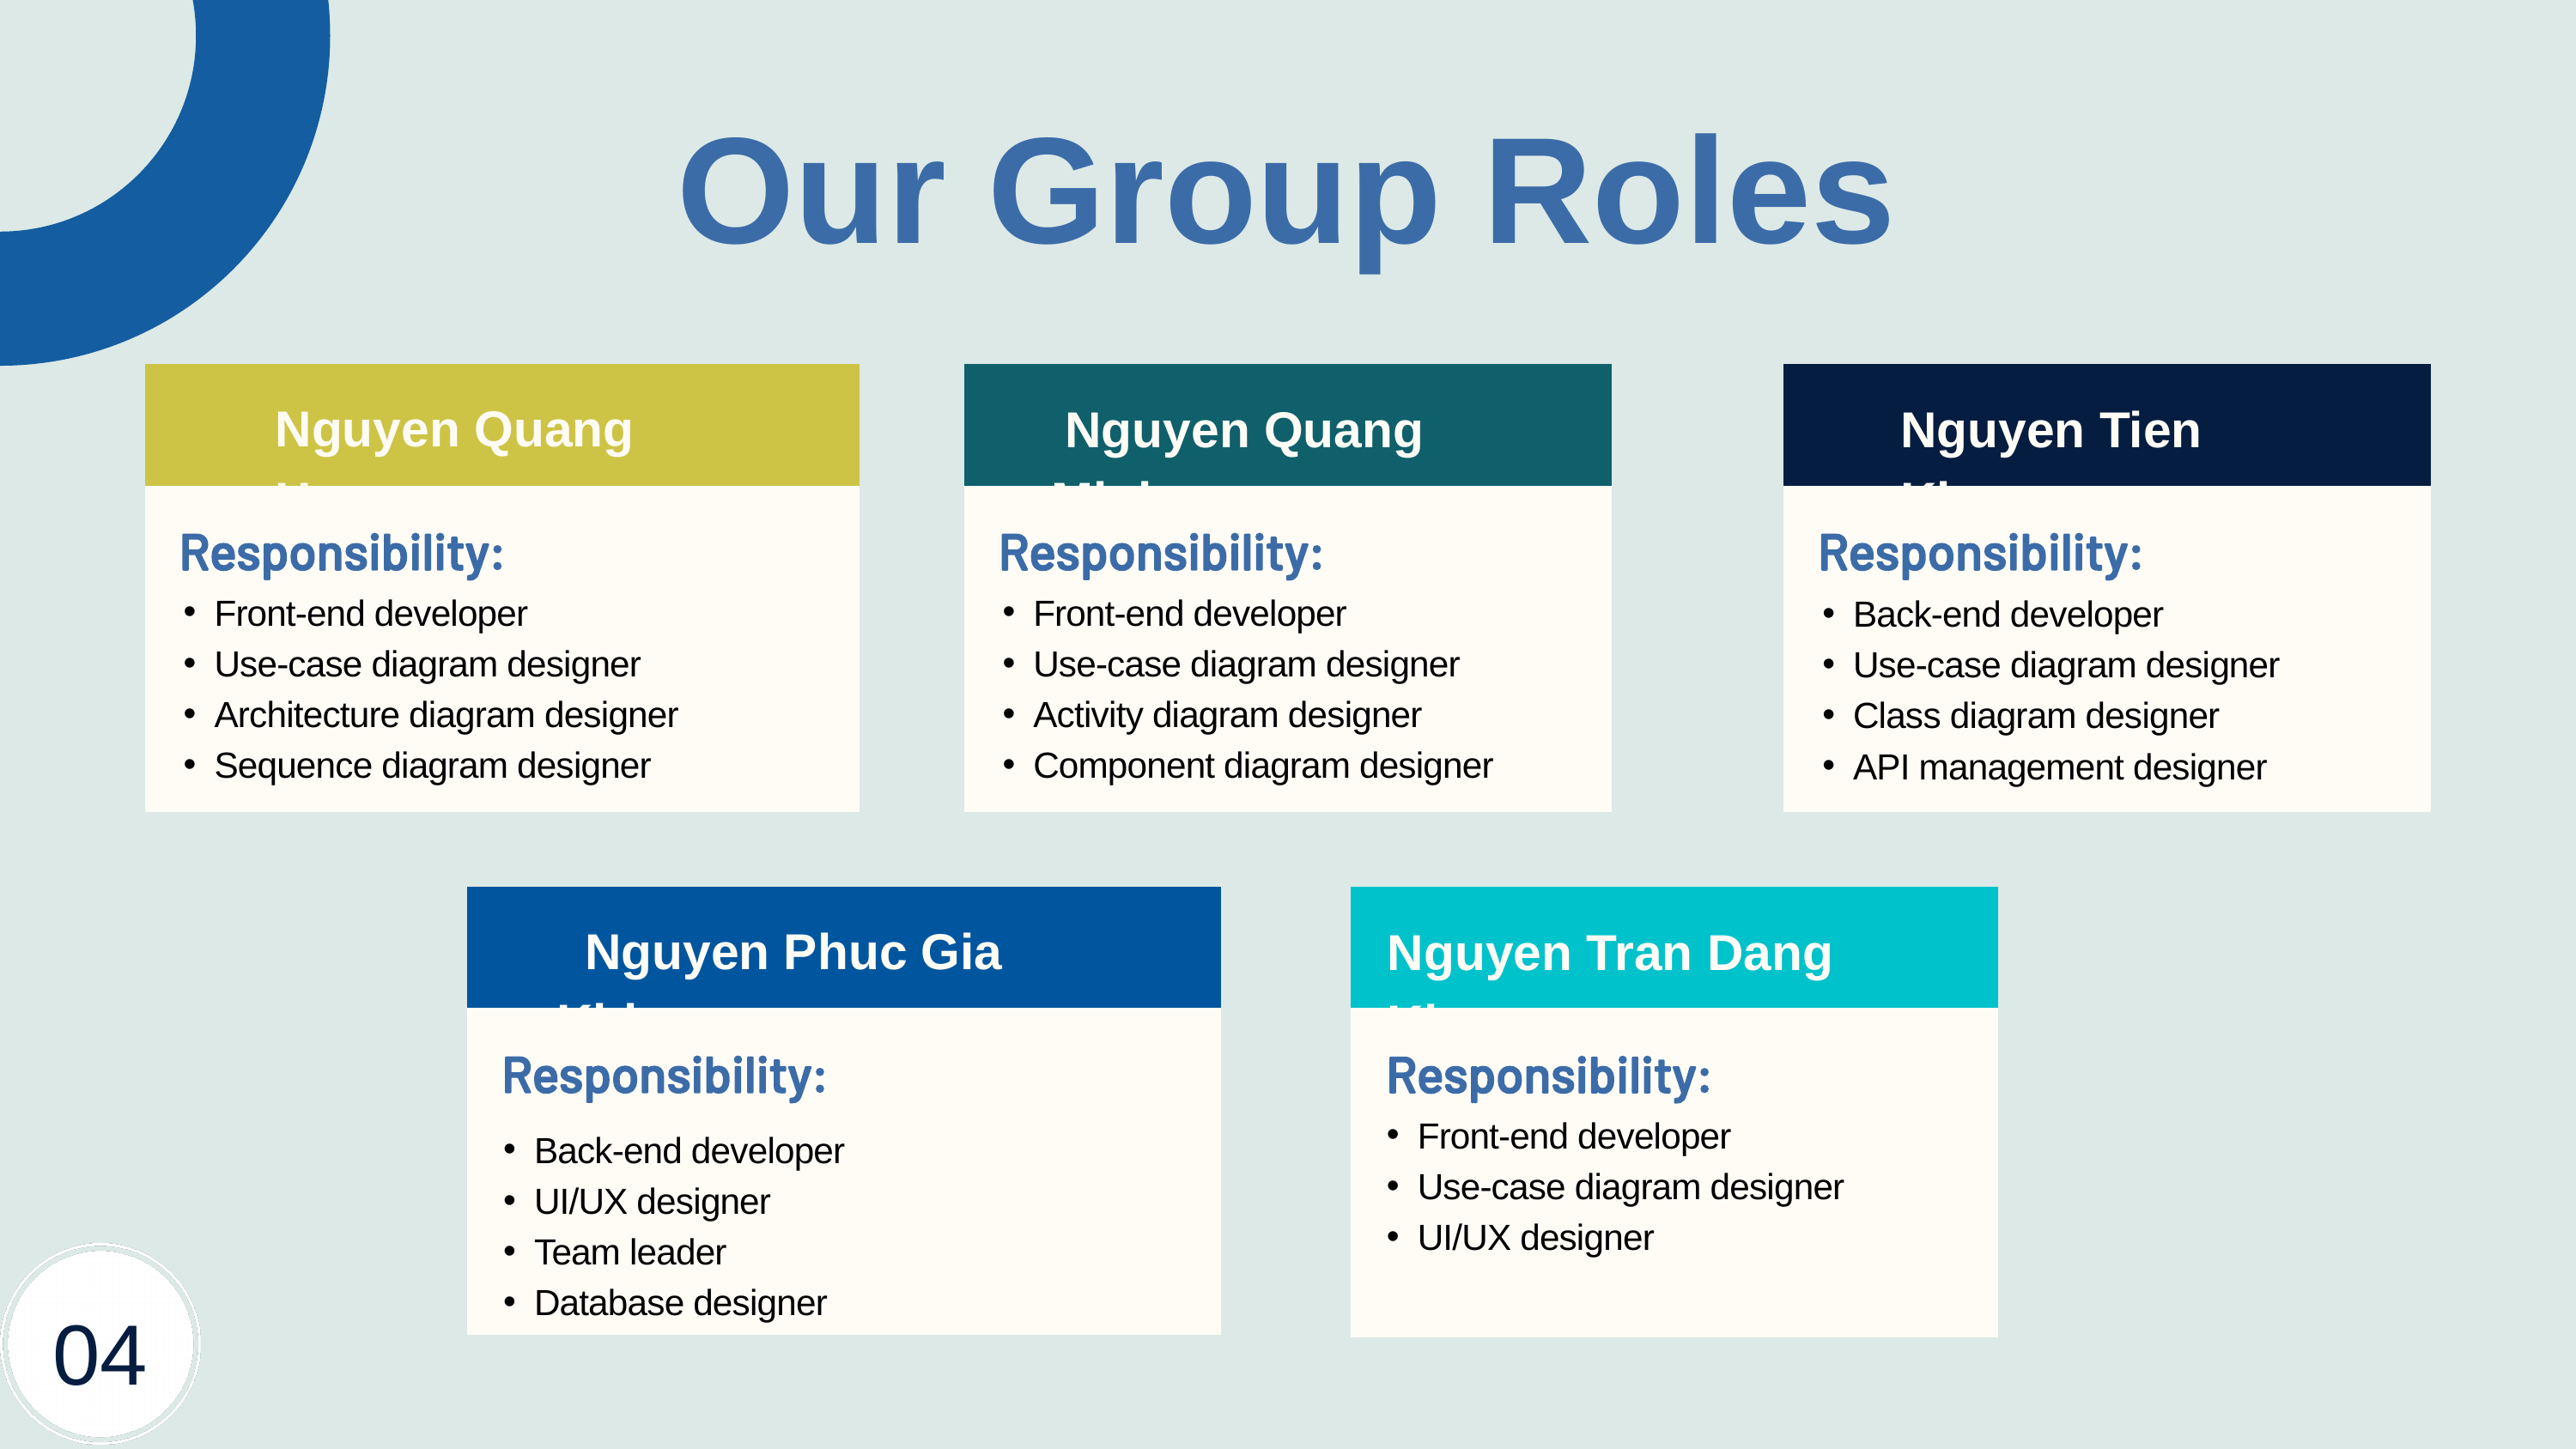

Our Group Roles

Nguyen Quang Huy
 Nguyen Quang Minh
Nguyen Tien Khoa

Responsibility:
Responsibility:
Responsibility:
Front-end developer
Use-case diagram designer
Architecture diagram designer
Sequence diagram designer
Front-end developer
Use-case diagram designer
Activity diagram designer
Component diagram designer
Back-end developer
Use-case diagram designer
Class diagram designer
API management designer

  Nguyen Phuc Gia Khiem
Nguyen Tran Dang  Khoa

Responsibility:
Responsibility:
Front-end developer
Use-case diagram designer
UI/UX designer
Back-end developer
UI/UX designer
Team leader
Database designer

04